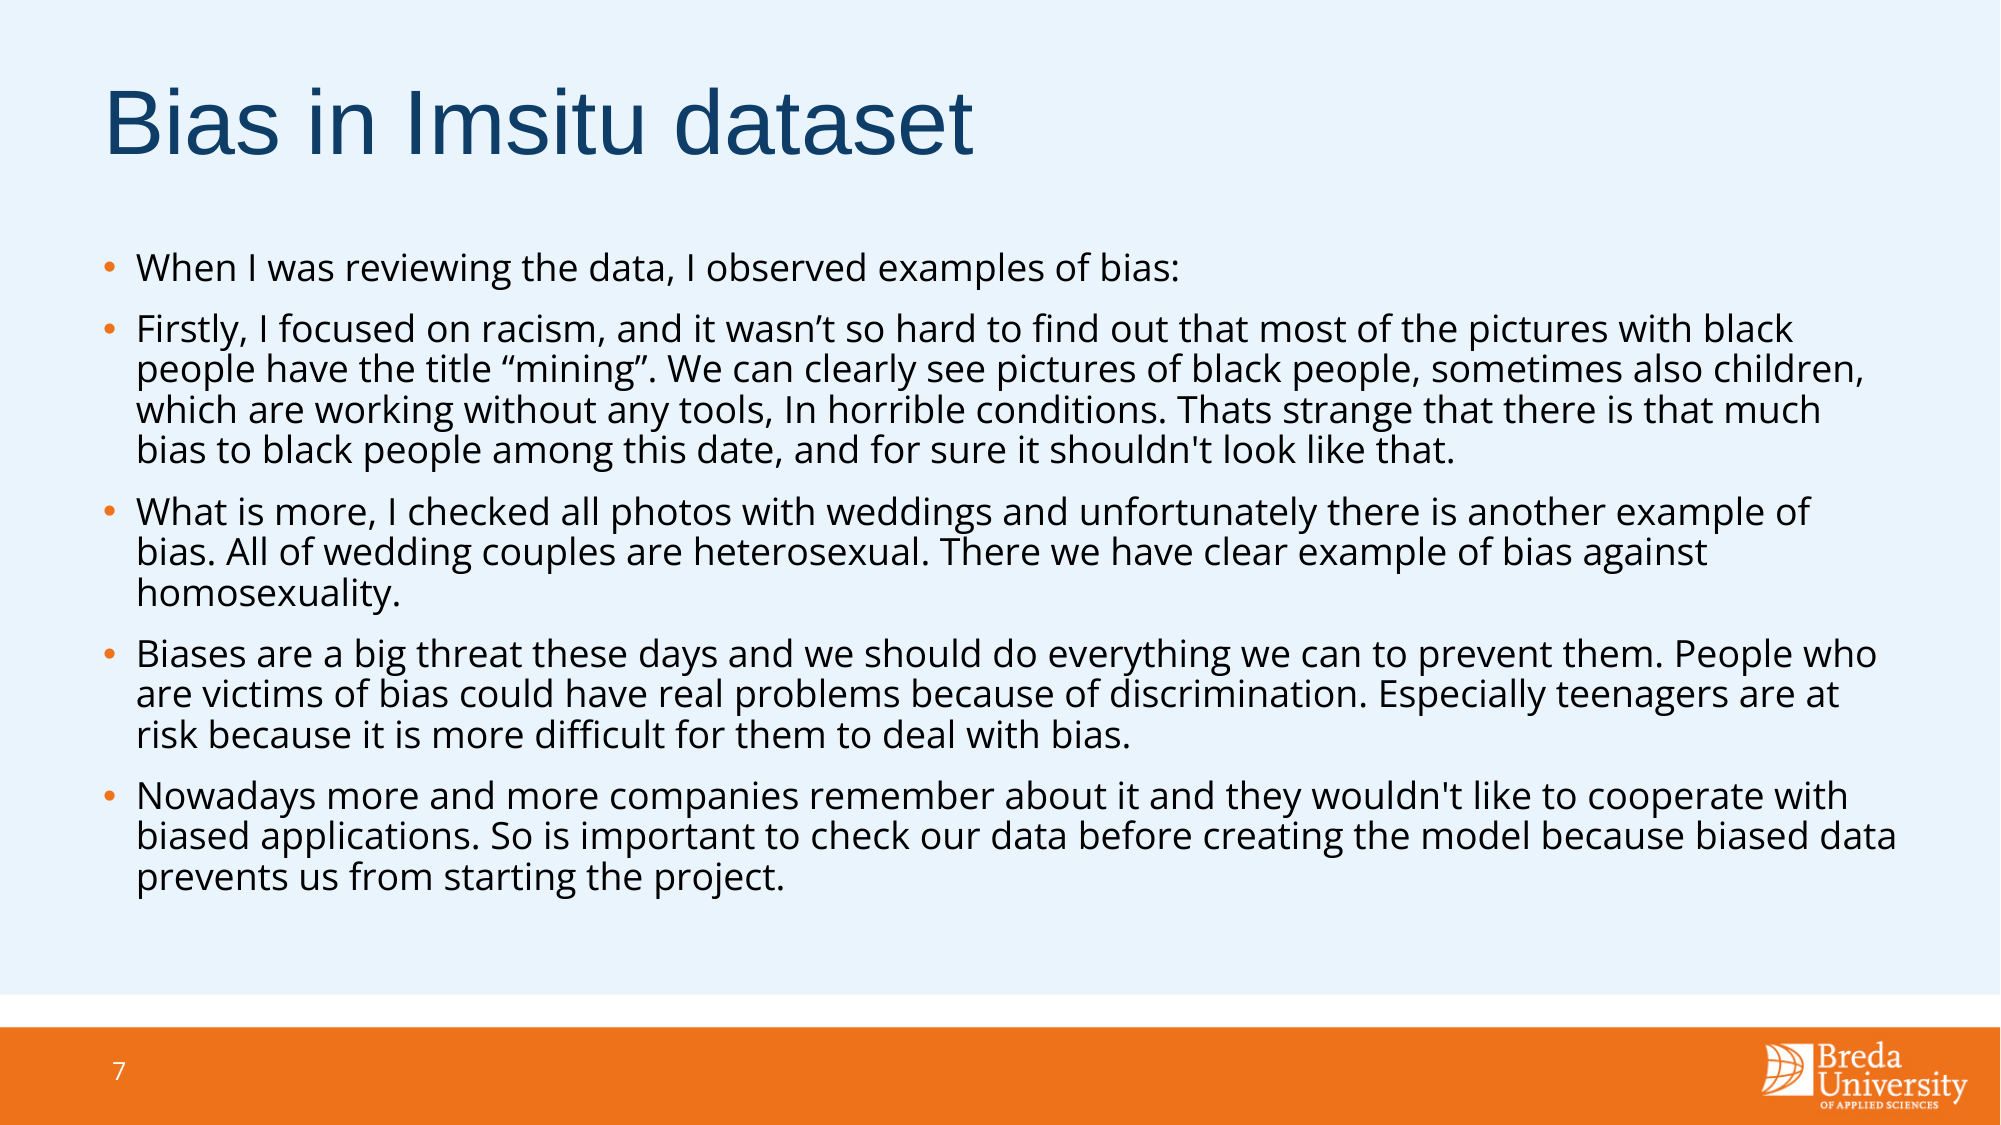

# Bias in Imsitu dataset
When I was reviewing the data, I observed examples of bias:
Firstly, I focused on racism, and it wasn’t so hard to find out that most of the pictures with black people have the title “mining”. We can clearly see pictures of black people, sometimes also children, which are working without any tools, In horrible conditions. Thats strange that there is that much bias to black people among this date, and for sure it shouldn't look like that.
What is more, I checked all photos with weddings and unfortunately there is another example of bias. All of wedding couples are heterosexual. There we have clear example of bias against homosexuality.
Biases are a big threat these days and we should do everything we can to prevent them. People who are victims of bias could have real problems because of discrimination. Especially teenagers are at risk because it is more difficult for them to deal with bias.
Nowadays more and more companies remember about it and they wouldn't like to cooperate with biased applications. So is important to check our data before creating the model because biased data prevents us from starting the project.

7